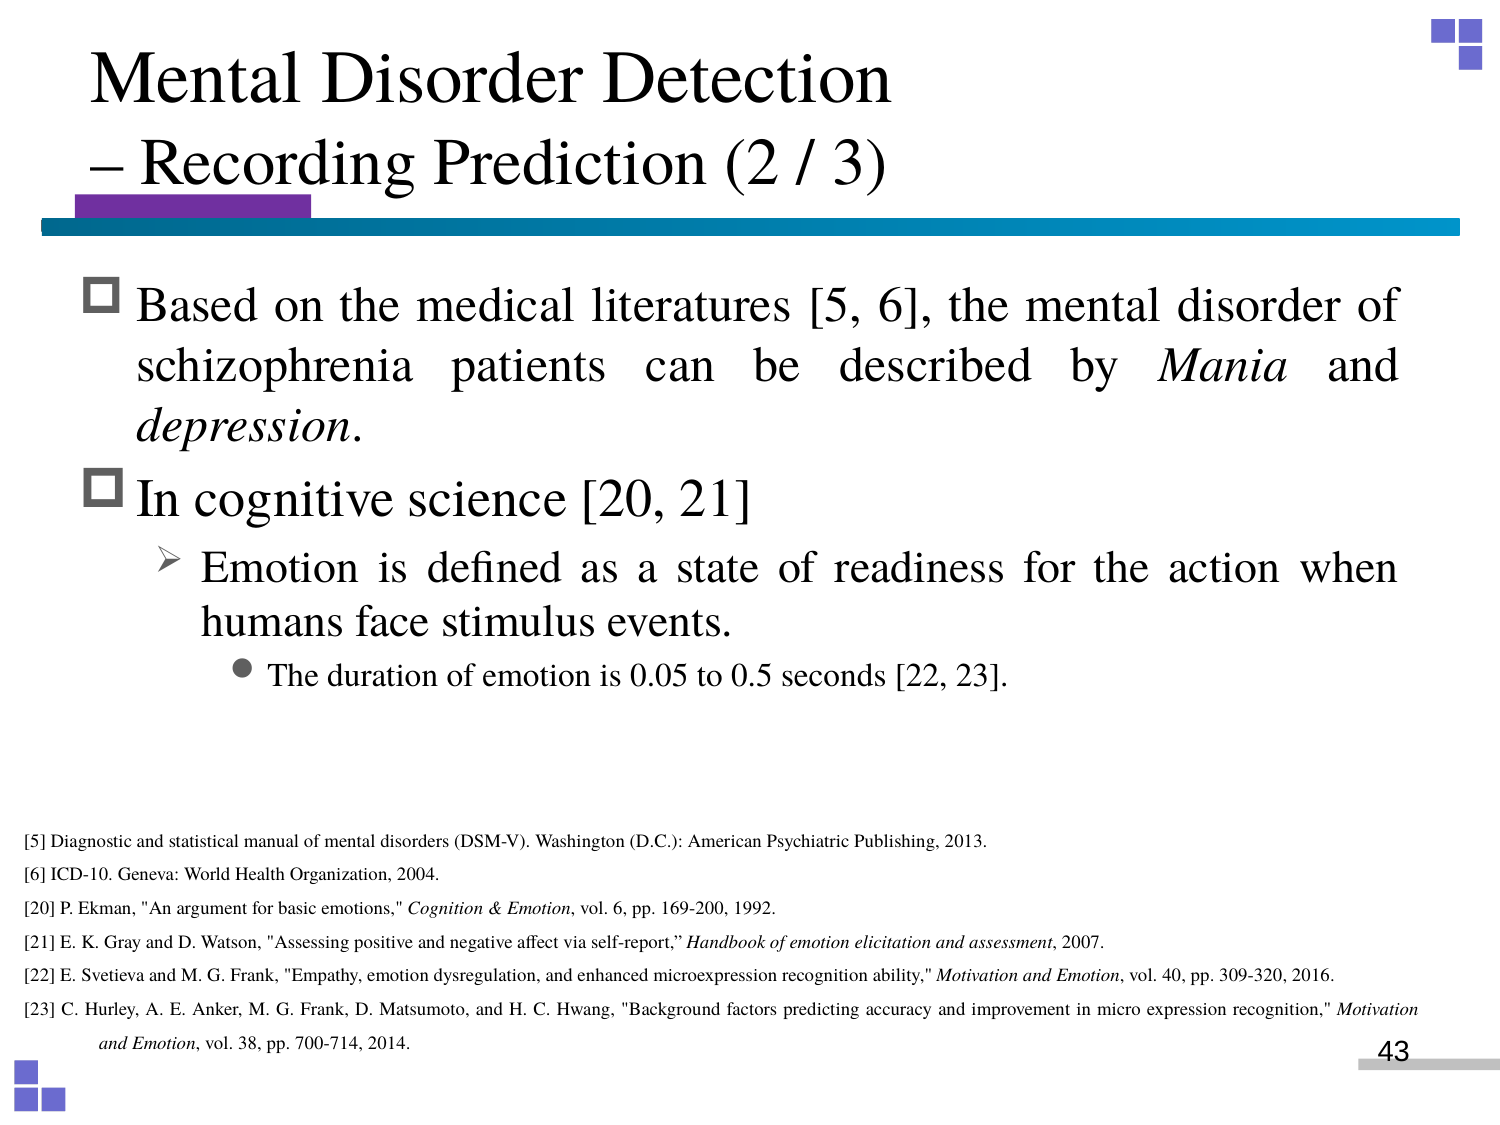

# Mental Disorder Detection – Recording Prediction (2 / 3)
Based on the medical literatures [5, 6], the mental disorder of schizophrenia patients can be described by Mania and depression.
In cognitive science [20, 21]
Emotion is defined as a state of readiness for the action when humans face stimulus events.
The duration of emotion is 0.05 to 0.5 seconds [22, 23].
[5] Diagnostic and statistical manual of mental disorders (DSM-V). Washington (D.C.): American Psychiatric Publishing, 2013.
[6] ICD-10. Geneva: World Health Organization, 2004.
[20] P. Ekman, "An argument for basic emotions," Cognition & Emotion, vol. 6, pp. 169-200, 1992.
[21] E. K. Gray and D. Watson, "Assessing positive and negative affect via self-report,” Handbook of emotion elicitation and assessment, 2007.
[22] E. Svetieva and M. G. Frank, "Empathy, emotion dysregulation, and enhanced microexpression recognition ability," Motivation and Emotion, vol. 40, pp. 309-320, 2016.
[23] C. Hurley, A. E. Anker, M. G. Frank, D. Matsumoto, and H. C. Hwang, "Background factors predicting accuracy and improvement in micro expression recognition," Motivation and Emotion, vol. 38, pp. 700-714, 2014.
43